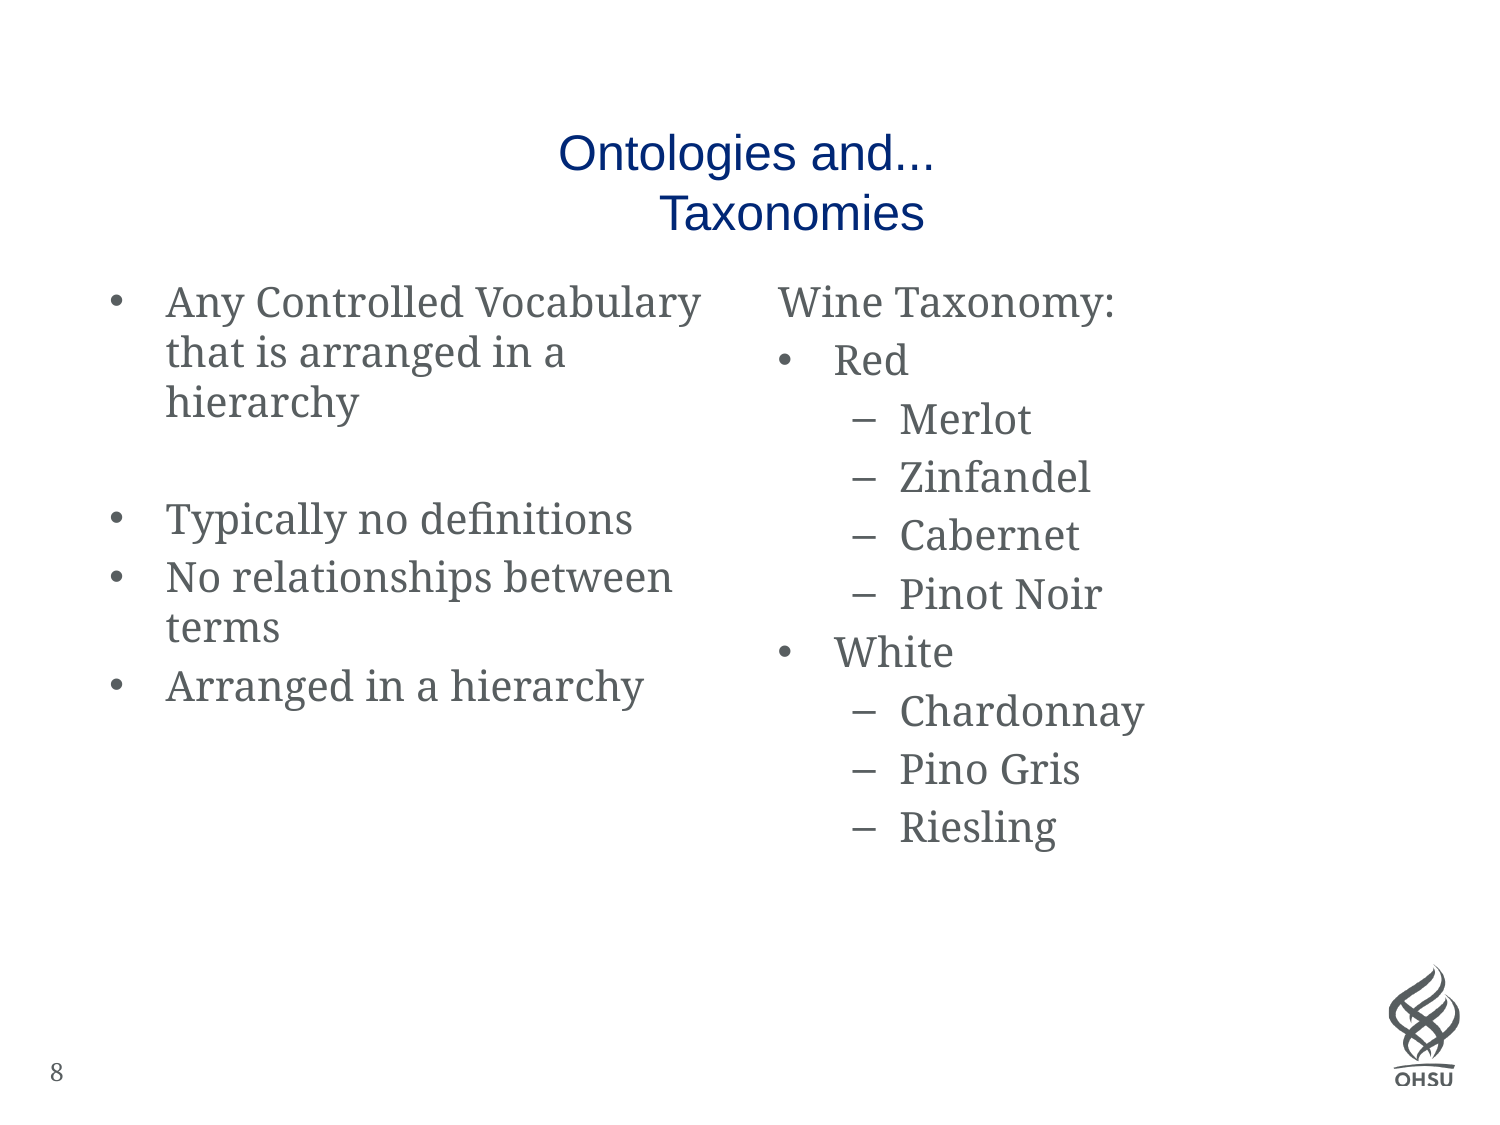

# Ontologies and... Taxonomies
Wine Taxonomy:
Red
Merlot
Zinfandel
Cabernet
Pinot Noir
White
Chardonnay
Pino Gris
Riesling

Any Controlled Vocabulary that is arranged in a hierarchy

Typically no definitions
No relationships between terms
Arranged in a hierarchy